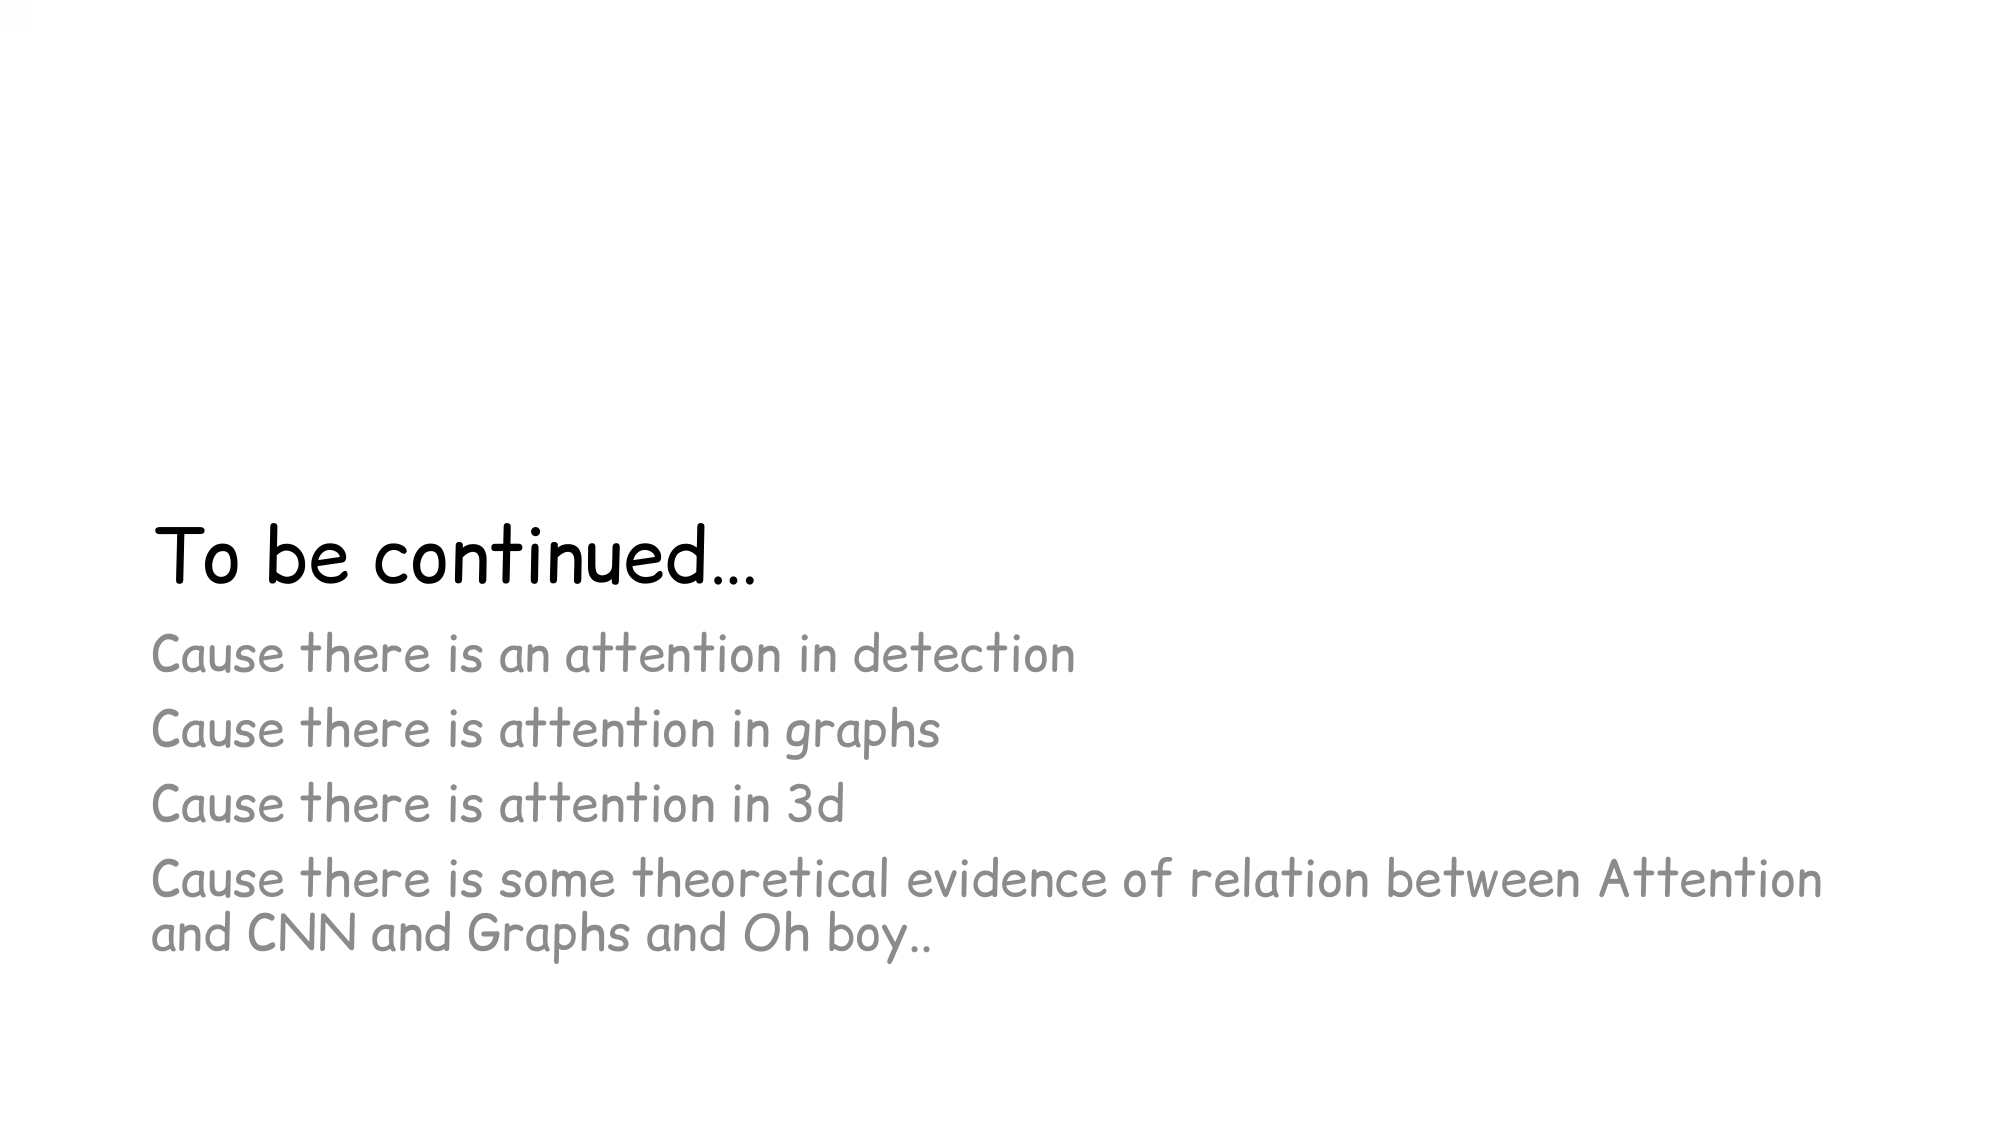

# To be continued…
Cause there is an attention in detection
Cause there is attention in graphs
Cause there is attention in 3d
Cause there is some theoretical evidence of relation between Attention and CNN and Graphs and Oh boy..